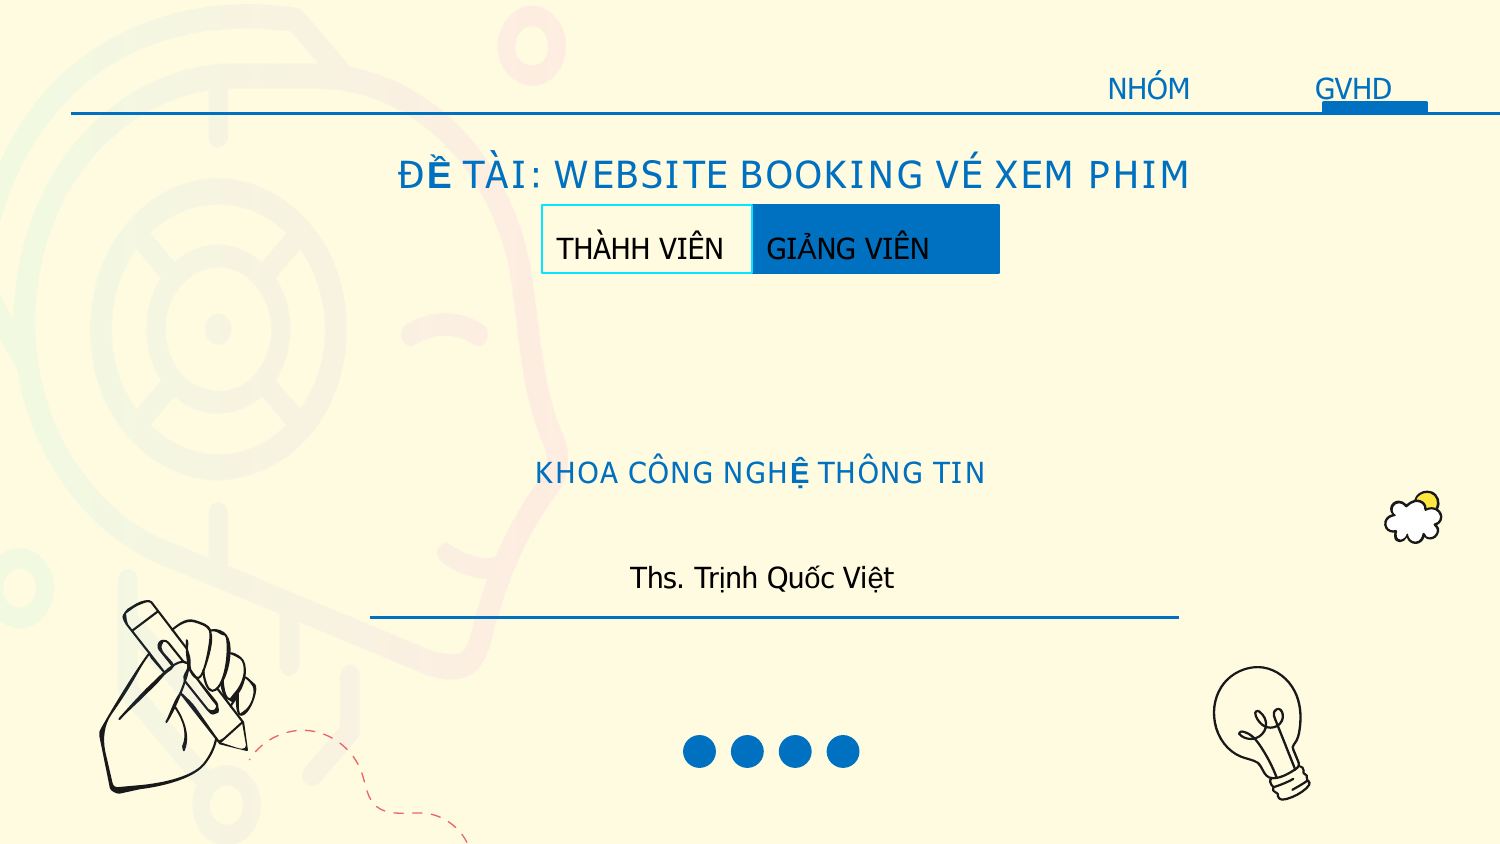

NHÓM
GVHD

ĐỀ TÀI: WEBSITE BOOKING VÉ XEM PHIM
THÀHH VIÊN
GIẢNG VIÊN
KHOA CÔNG NGHỆ THÔNG TIN

Ths. Trịnh Quốc Việt